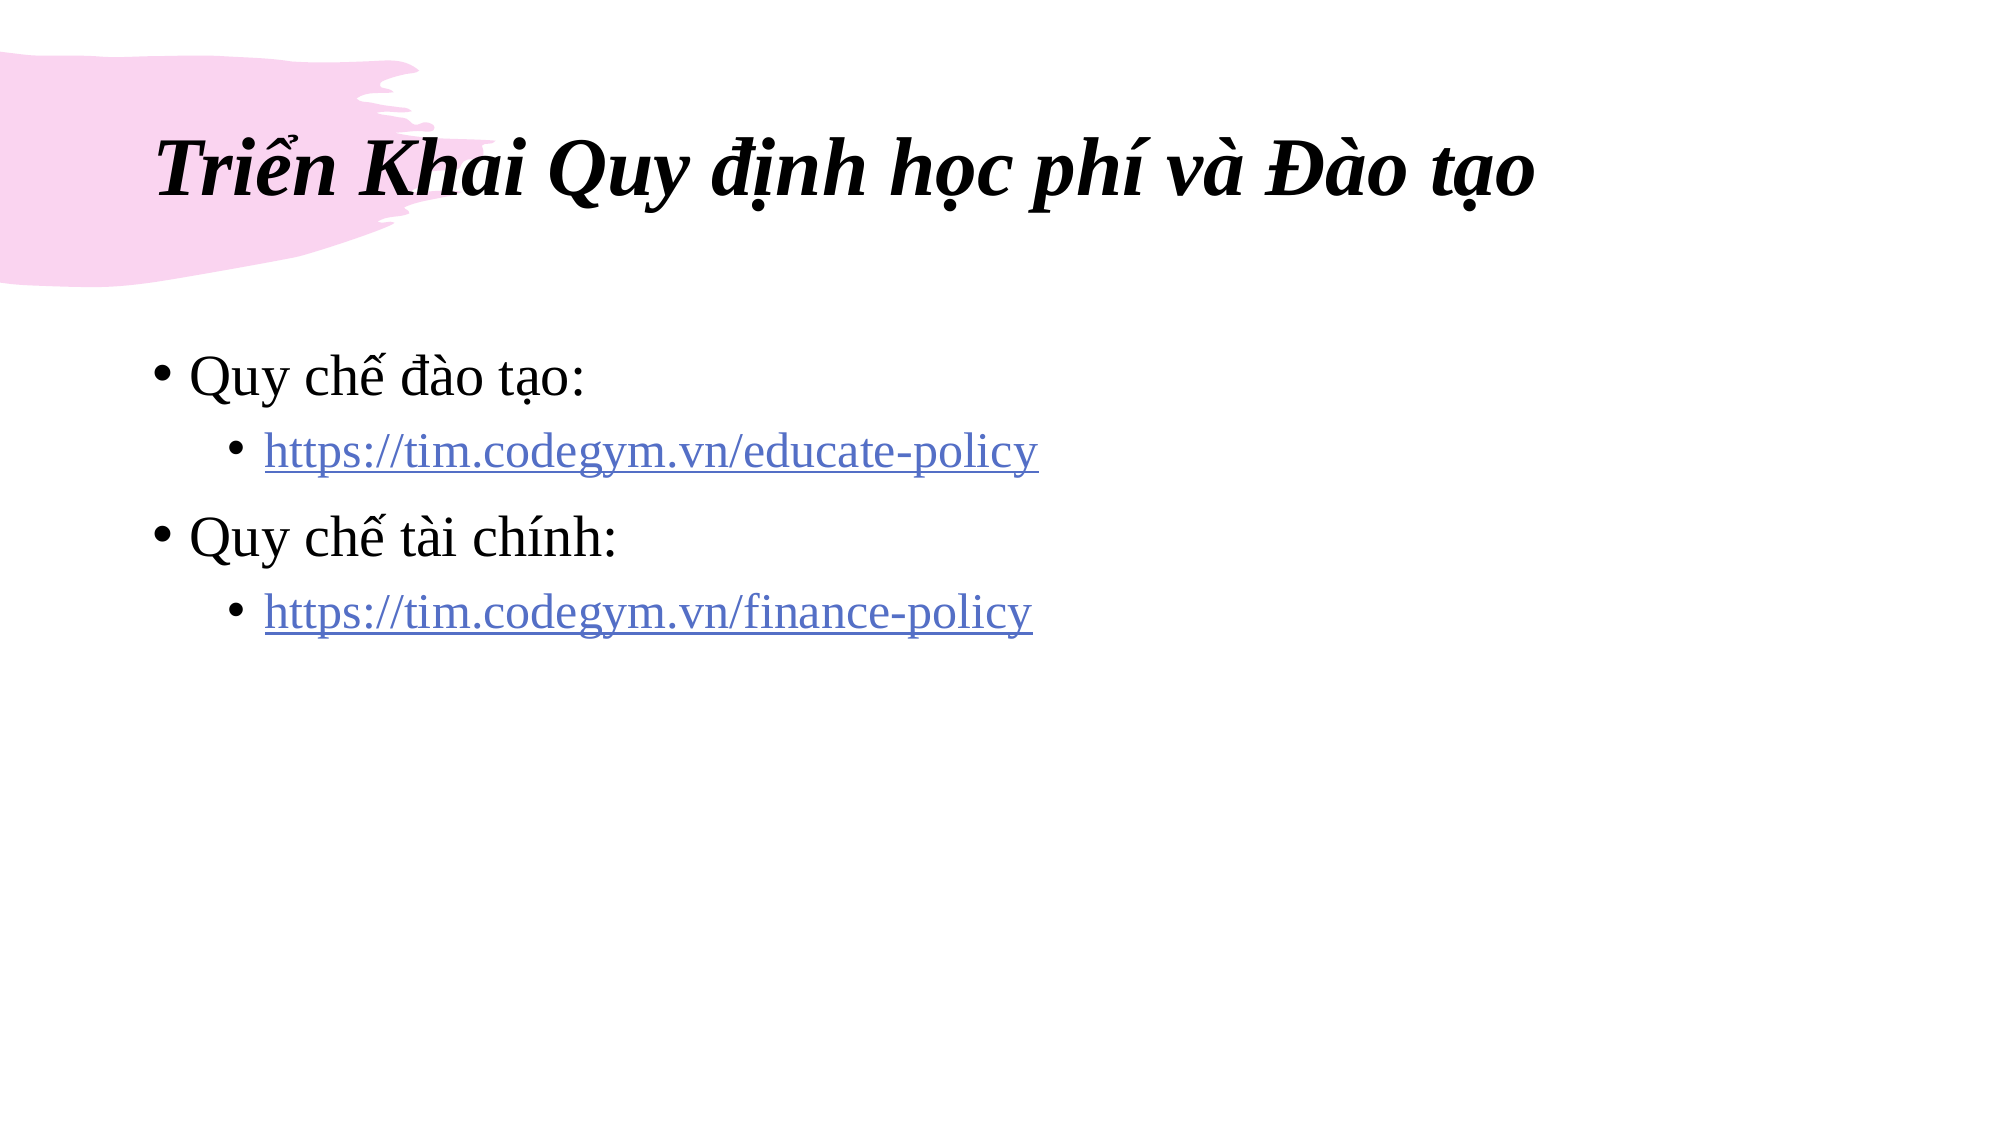

# Triển Khai Quy định học phí và Đào tạo
Quy chế đào tạo:
https://tim.codegym.vn/educate-policy
Quy chế tài chính:
https://tim.codegym.vn/finance-policy